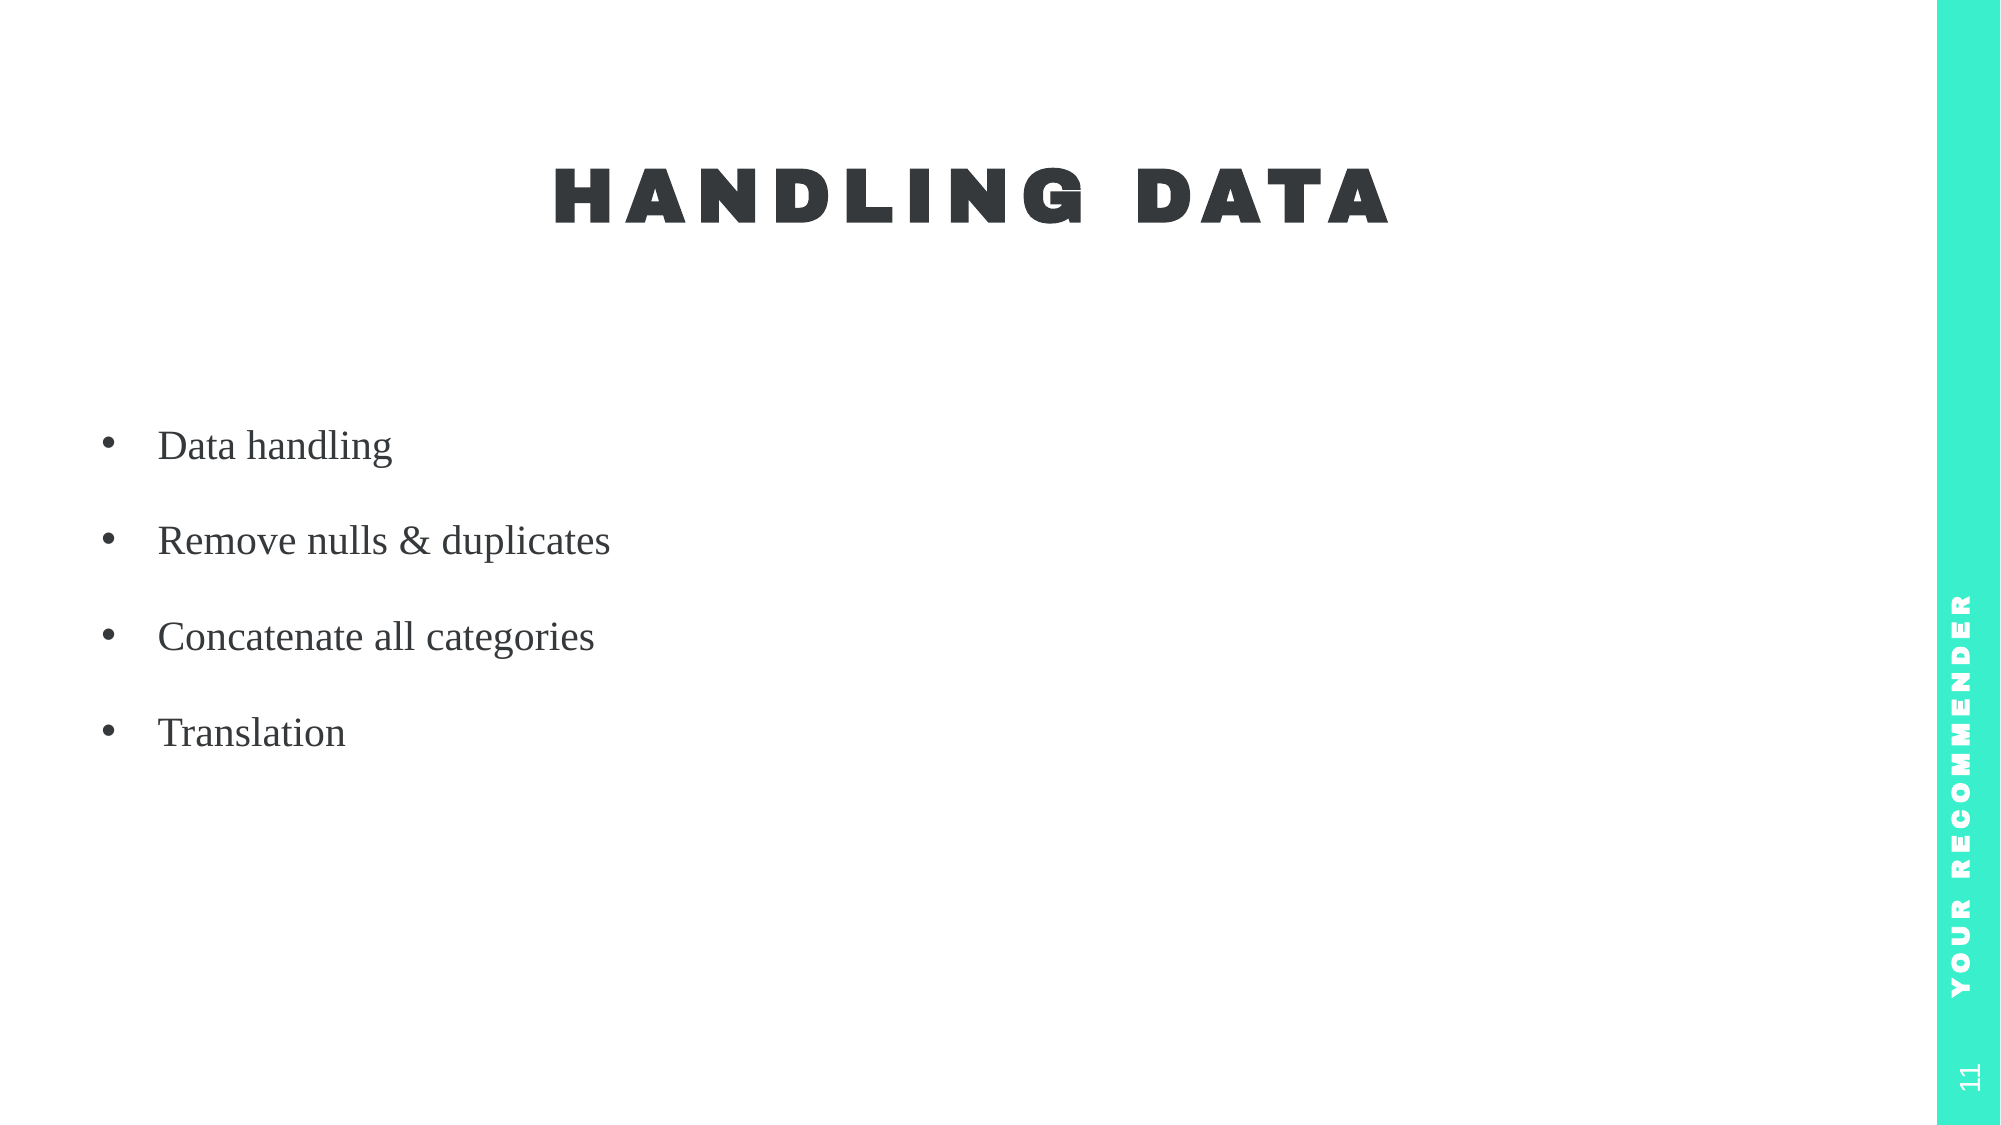

# Handling data
Data handling
Remove nulls & duplicates
Concatenate all categories
Translation
your recommender

11